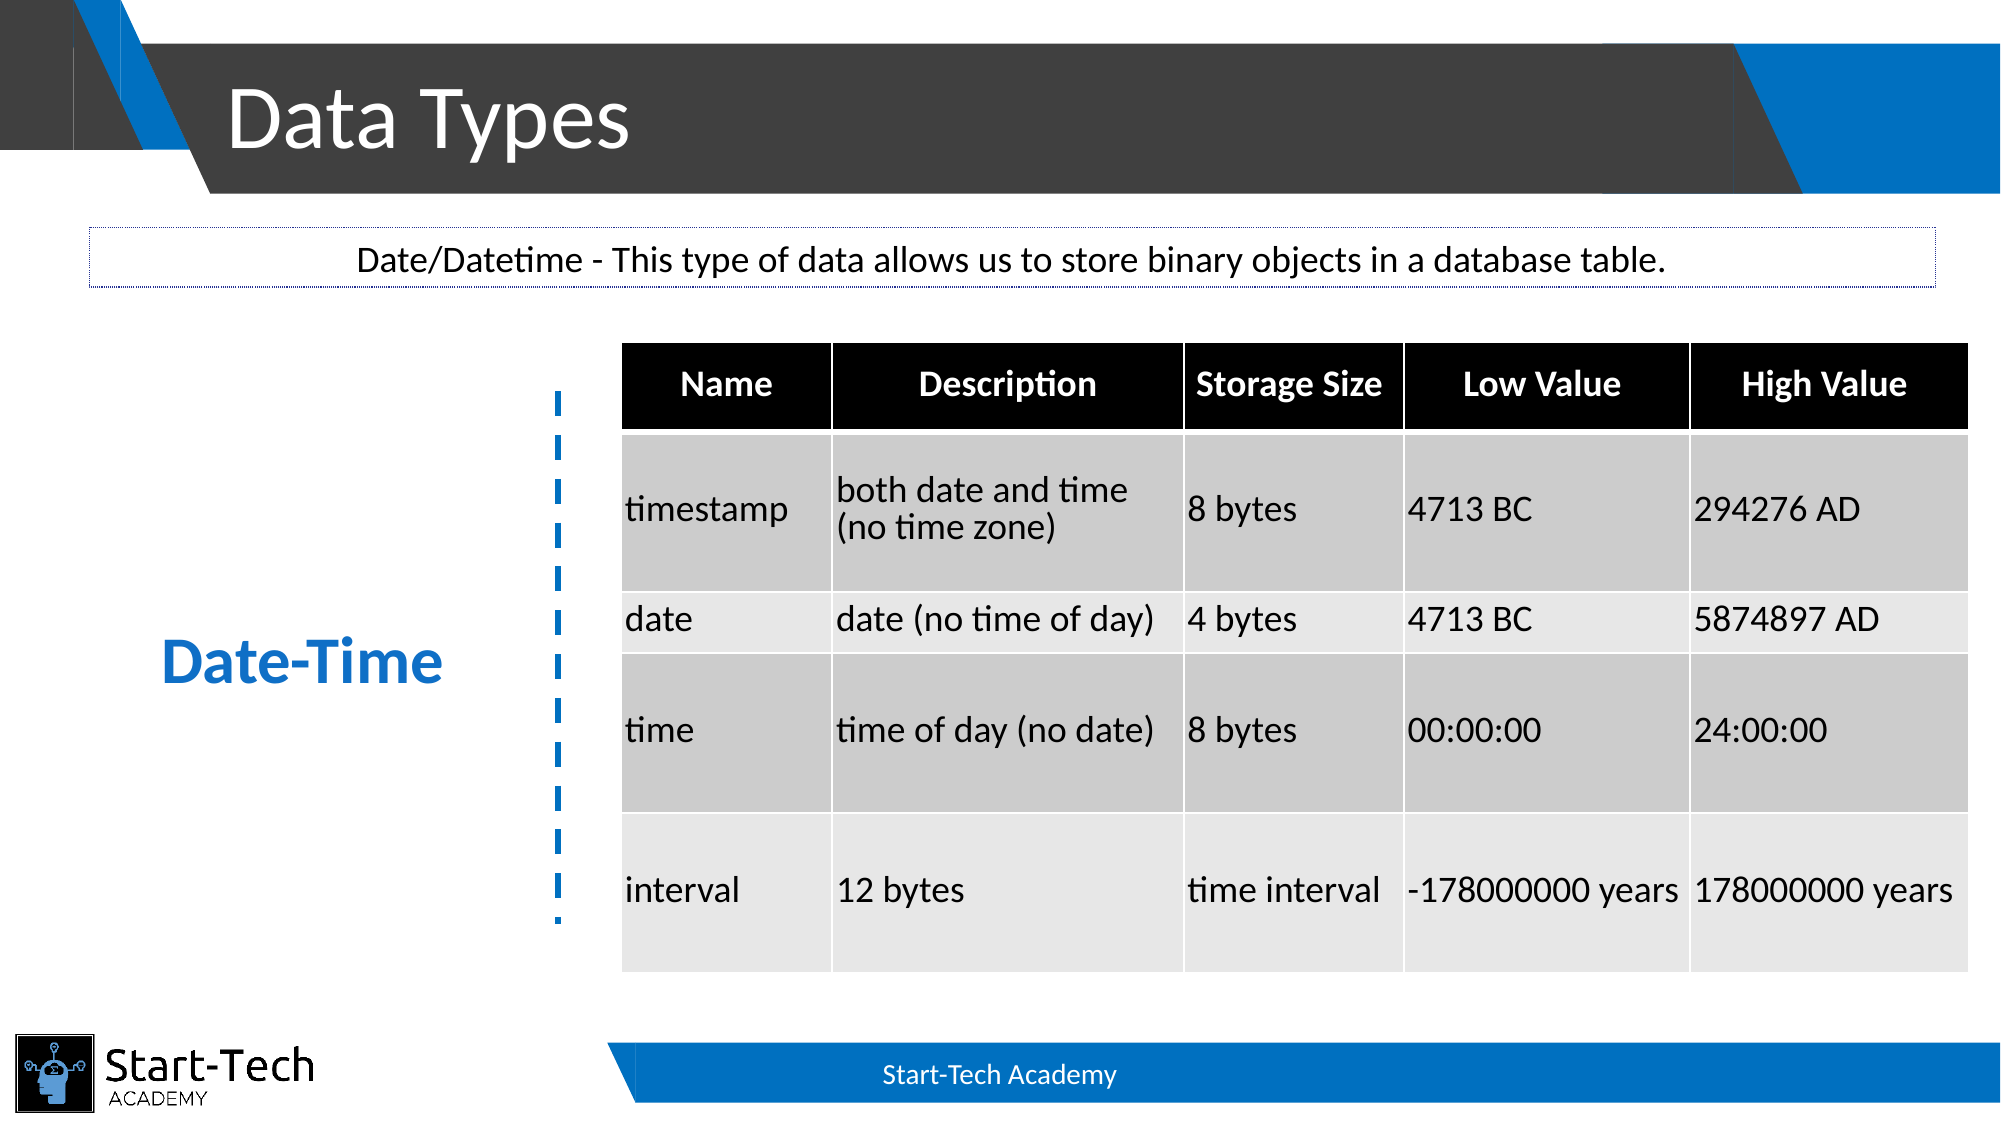

# Data Types
Date/Datetime - This type of data allows us to store binary objects in a database table.
| Name | Description | Storage Size | Low Value | High Value |
| --- | --- | --- | --- | --- |
| timestamp | both date and time (no time zone) | 8 bytes | 4713 BC | 294276 AD |
| date | date (no time of day) | 4 bytes | 4713 BC | 5874897 AD |
| time | time of day (no date) | 8 bytes | 00:00:00 | 24:00:00 |
| interval | 12 bytes | time interval | -178000000 years | 178000000 years |
Date-Time
Start-Tech Academy